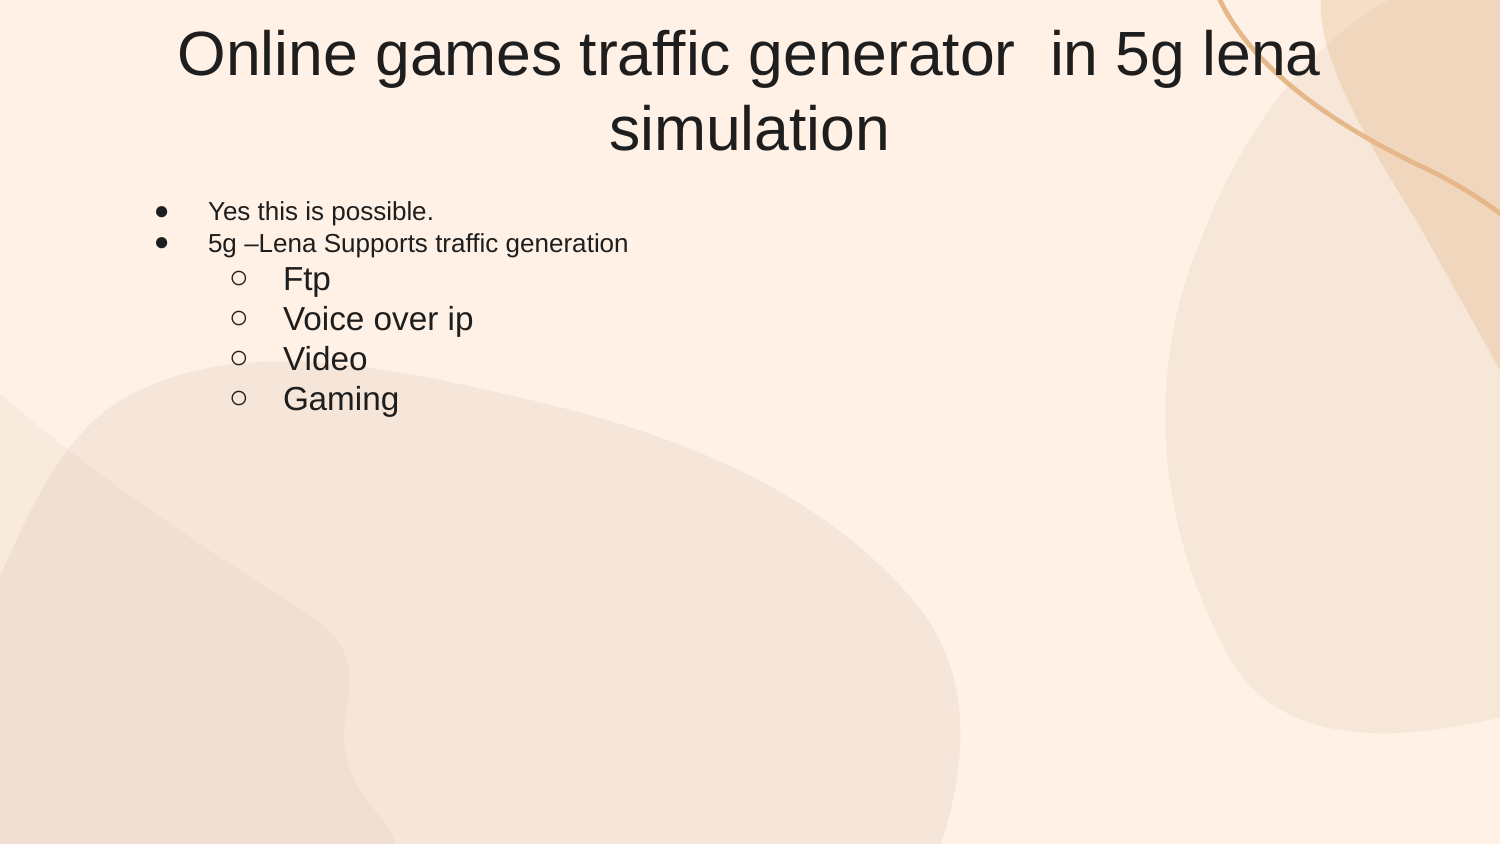

# Online games traffic generator  in 5g lena simulation
Yes this is possible.
5g –Lena Supports traffic generation
Ftp
Voice over ip
Video
Gaming